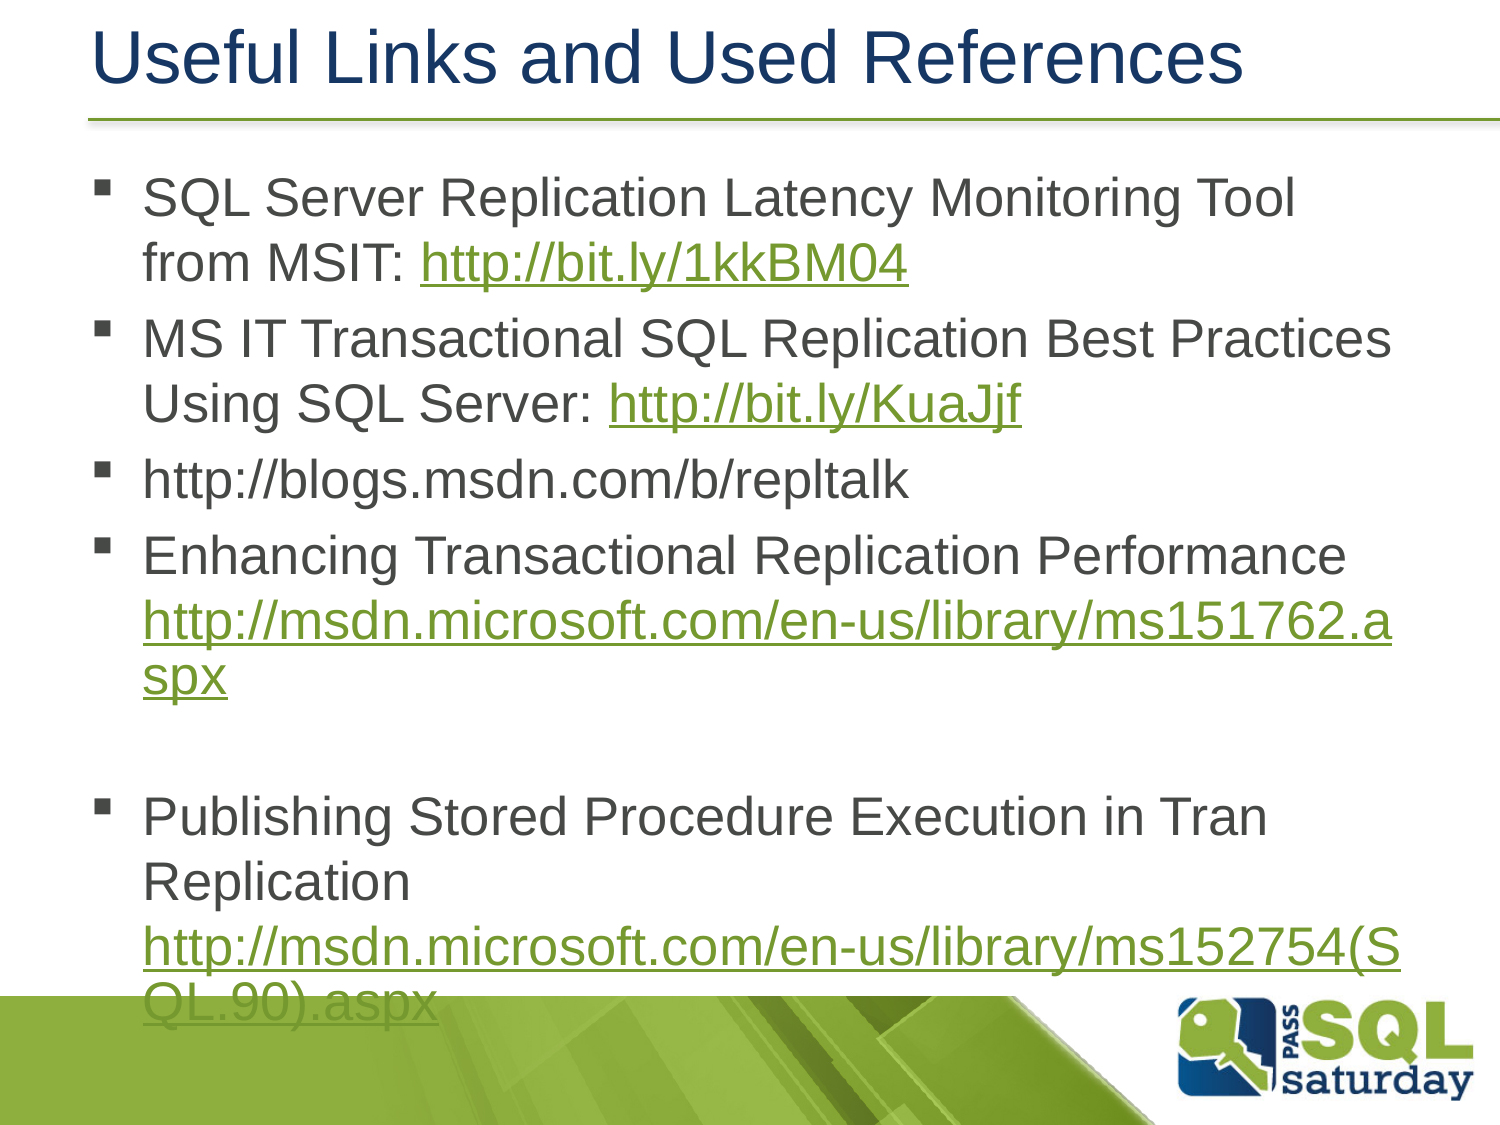

# Useful Links and Used References
SQL Server Replication Latency Monitoring Tool from MSIT: http://bit.ly/1kkBM04
MS IT Transactional SQL Replication Best Practices Using SQL Server: http://bit.ly/KuaJjf
http://blogs.msdn.com/b/repltalk
Enhancing Transactional Replication Performance
http://msdn.microsoft.com/en-us/library/ms151762.aspx
Publishing Stored Procedure Execution in Tran Replication http://msdn.microsoft.com/en-us/library/ms152754(SQL.90).aspx